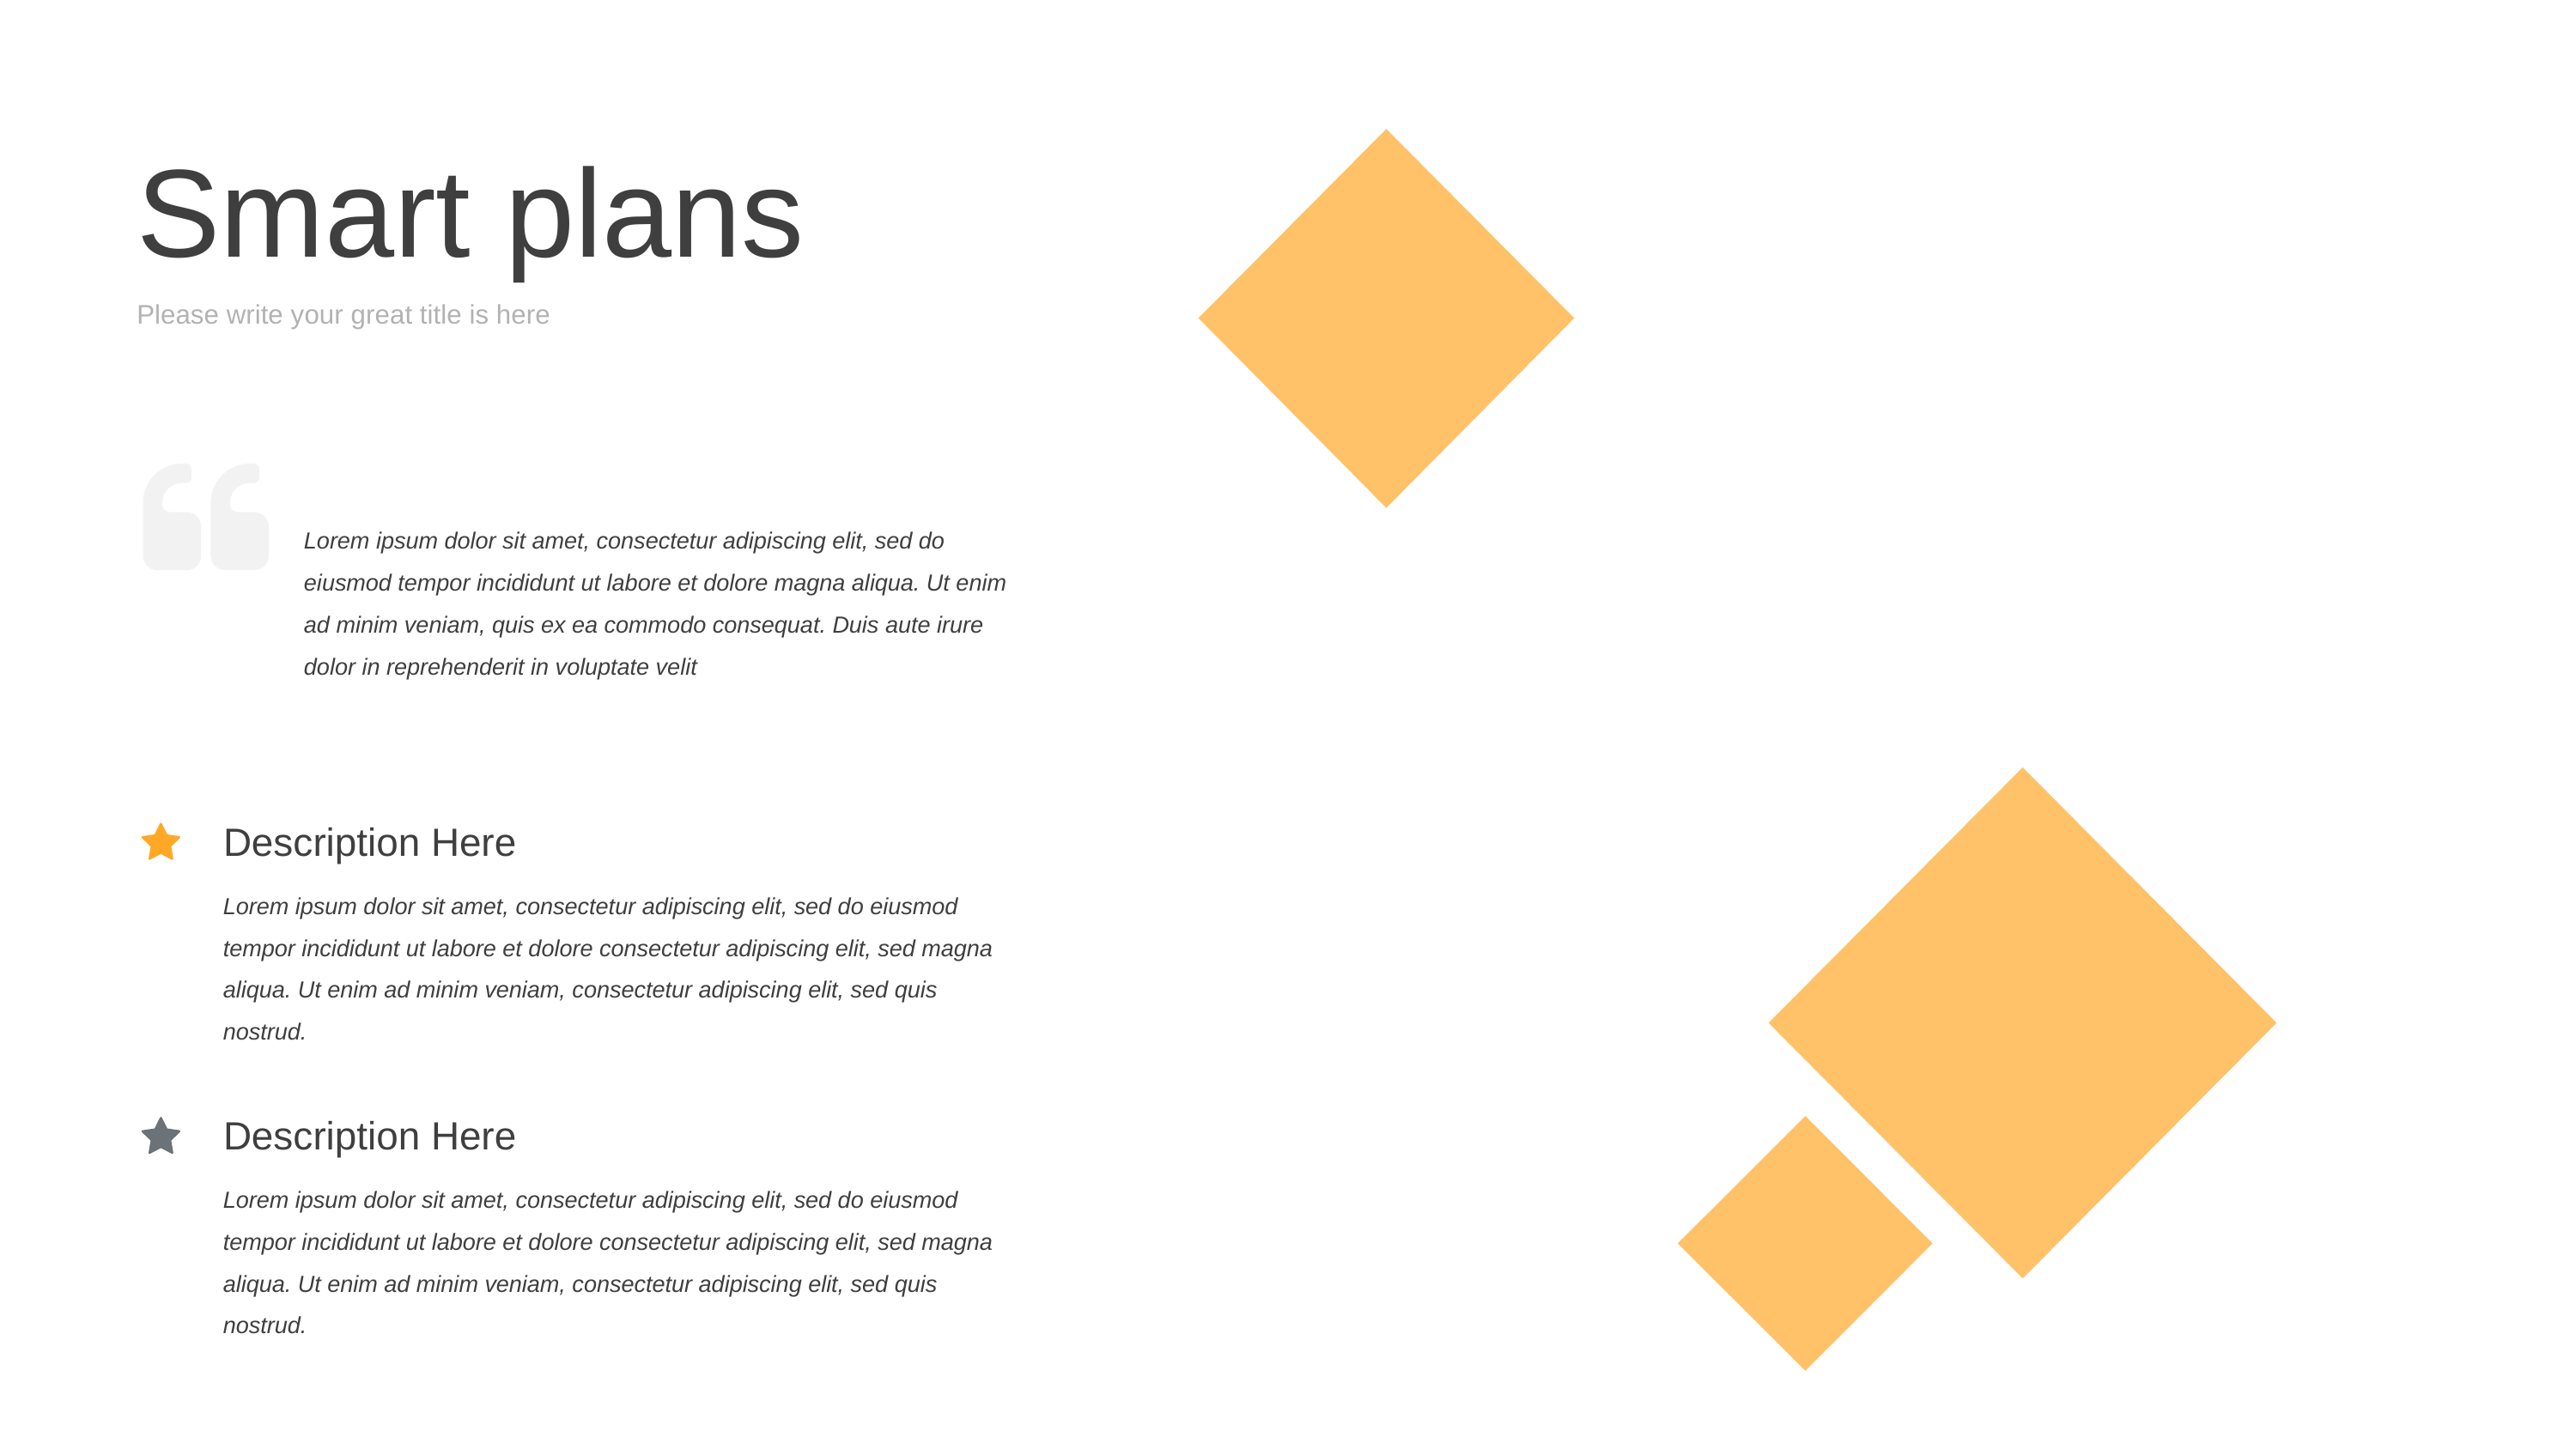

Smart plans

Please write your great title is here

Lorem ipsum dolor sit amet, consectetur adipiscing elit, sed do eiusmod tempor incididunt ut labore et dolore magna aliqua. Ut enim ad minim veniam, quis ex ea commodo consequat. Duis aute irure dolor in reprehenderit in voluptate velit

Description Here

Lorem ipsum dolor sit amet, consectetur adipiscing elit, sed do eiusmod tempor incididunt ut labore et dolore consectetur adipiscing elit, sed magna aliqua. Ut enim ad minim veniam, consectetur adipiscing elit, sed quis nostrud.
Description Here

Lorem ipsum dolor sit amet, consectetur adipiscing elit, sed do eiusmod tempor incididunt ut labore et dolore consectetur adipiscing elit, sed magna aliqua. Ut enim ad minim veniam, consectetur adipiscing elit, sed quis nostrud.